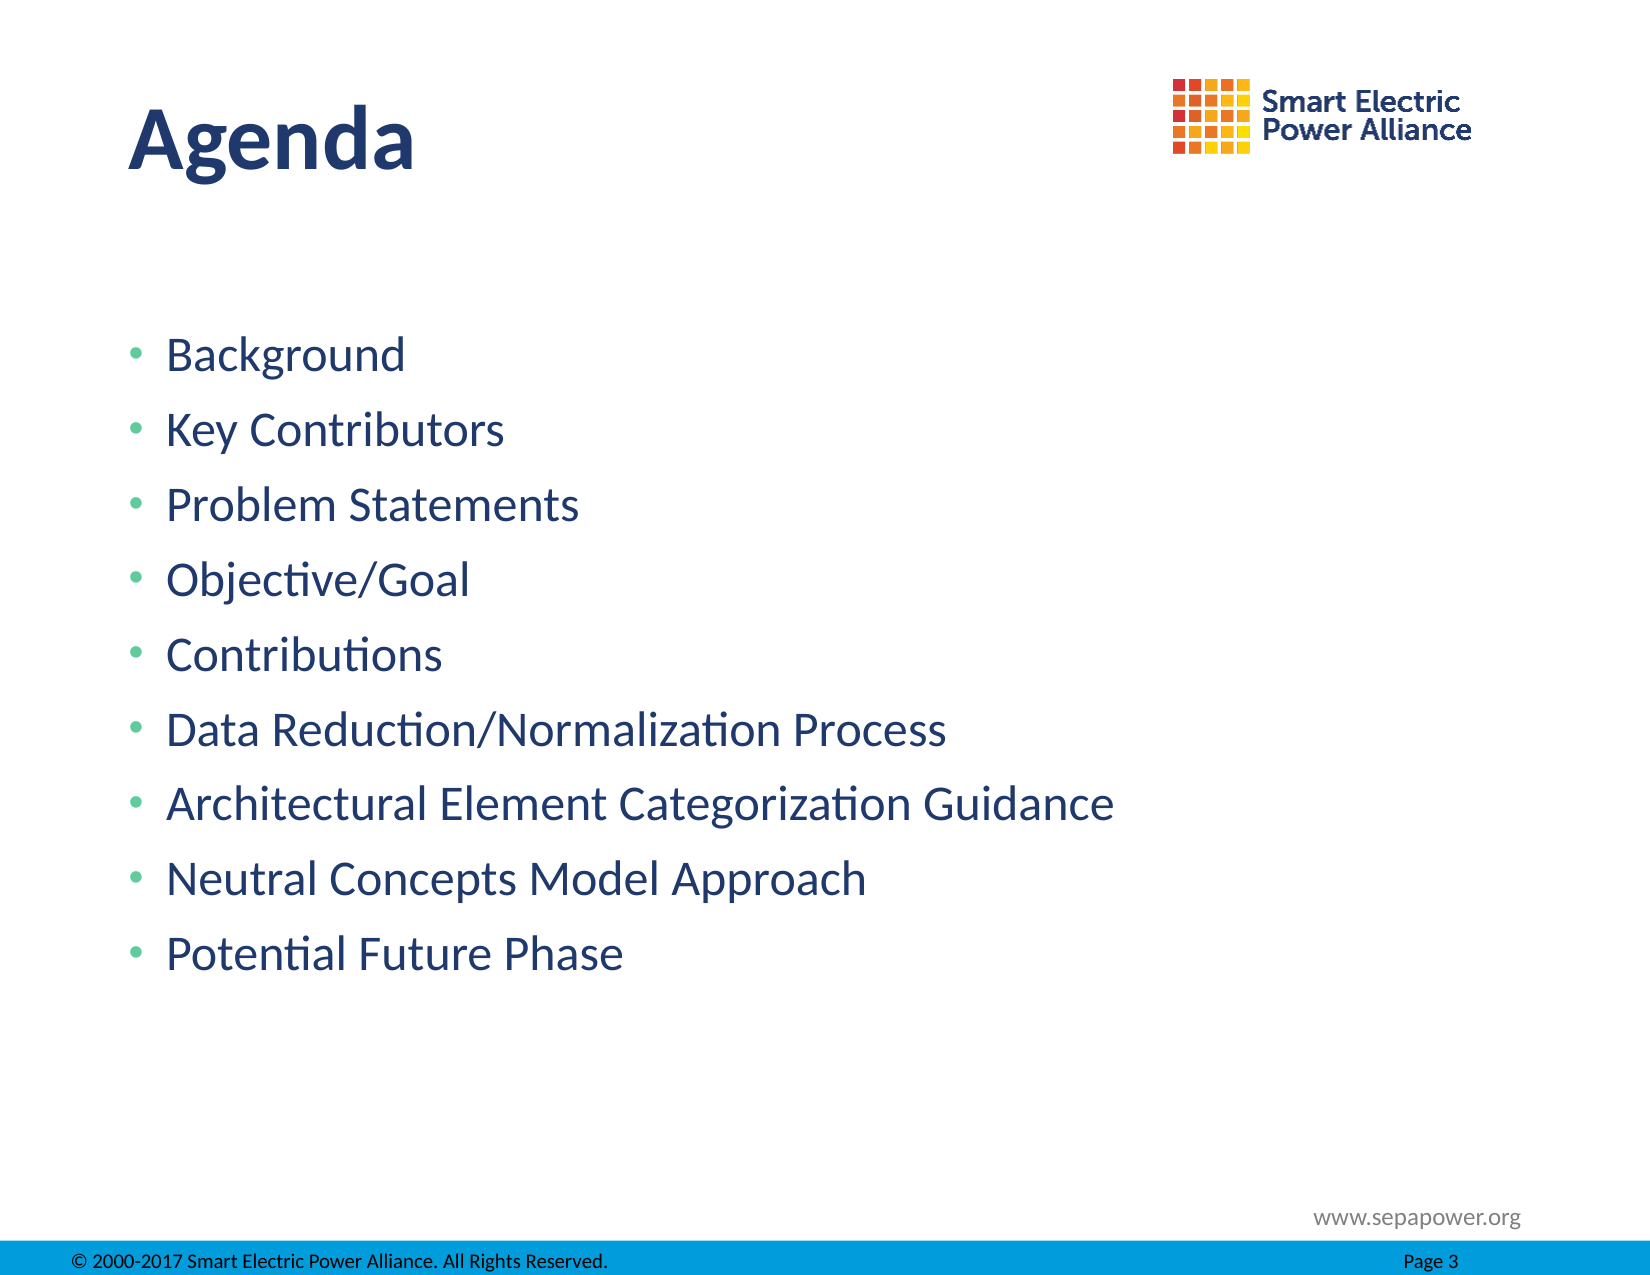

# Agenda
Background
Key Contributors
Problem Statements
Objective/Goal
Contributions
Data Reduction/Normalization Process
Architectural Element Categorization Guidance
Neutral Concepts Model Approach
Potential Future Phase
www.sepapower.org
© 2000-2017 Smart Electric Power Alliance. All Rights Reserved.		Page 3